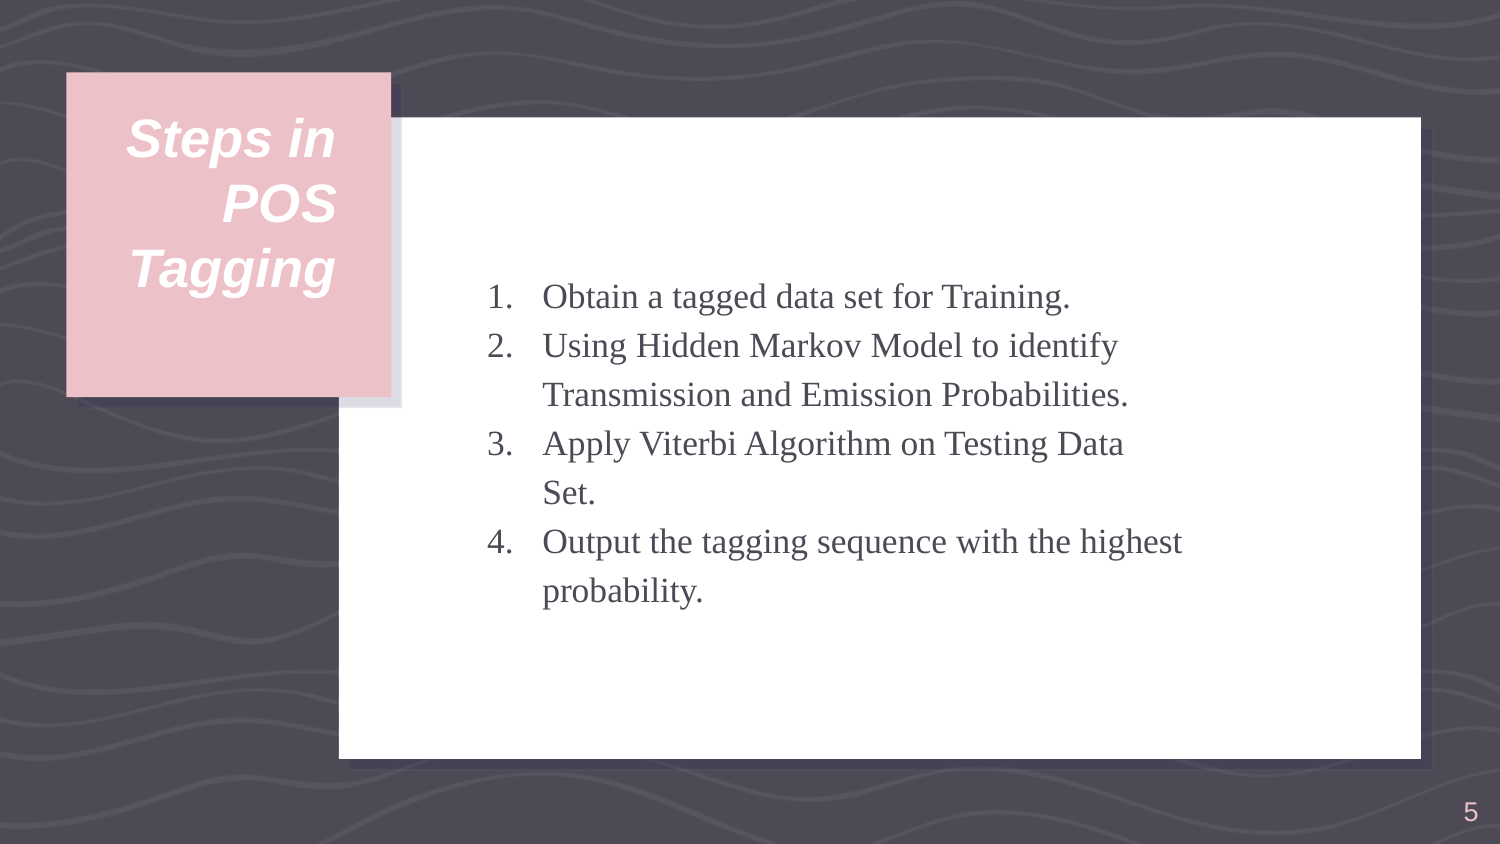

# Steps in POS Tagging

Obtain a tagged data set for Training.
Using Hidden Markov Model to identify Transmission and Emission Probabilities.
Apply Viterbi Algorithm on Testing Data Set.
Output the tagging sequence with the highest probability.

5